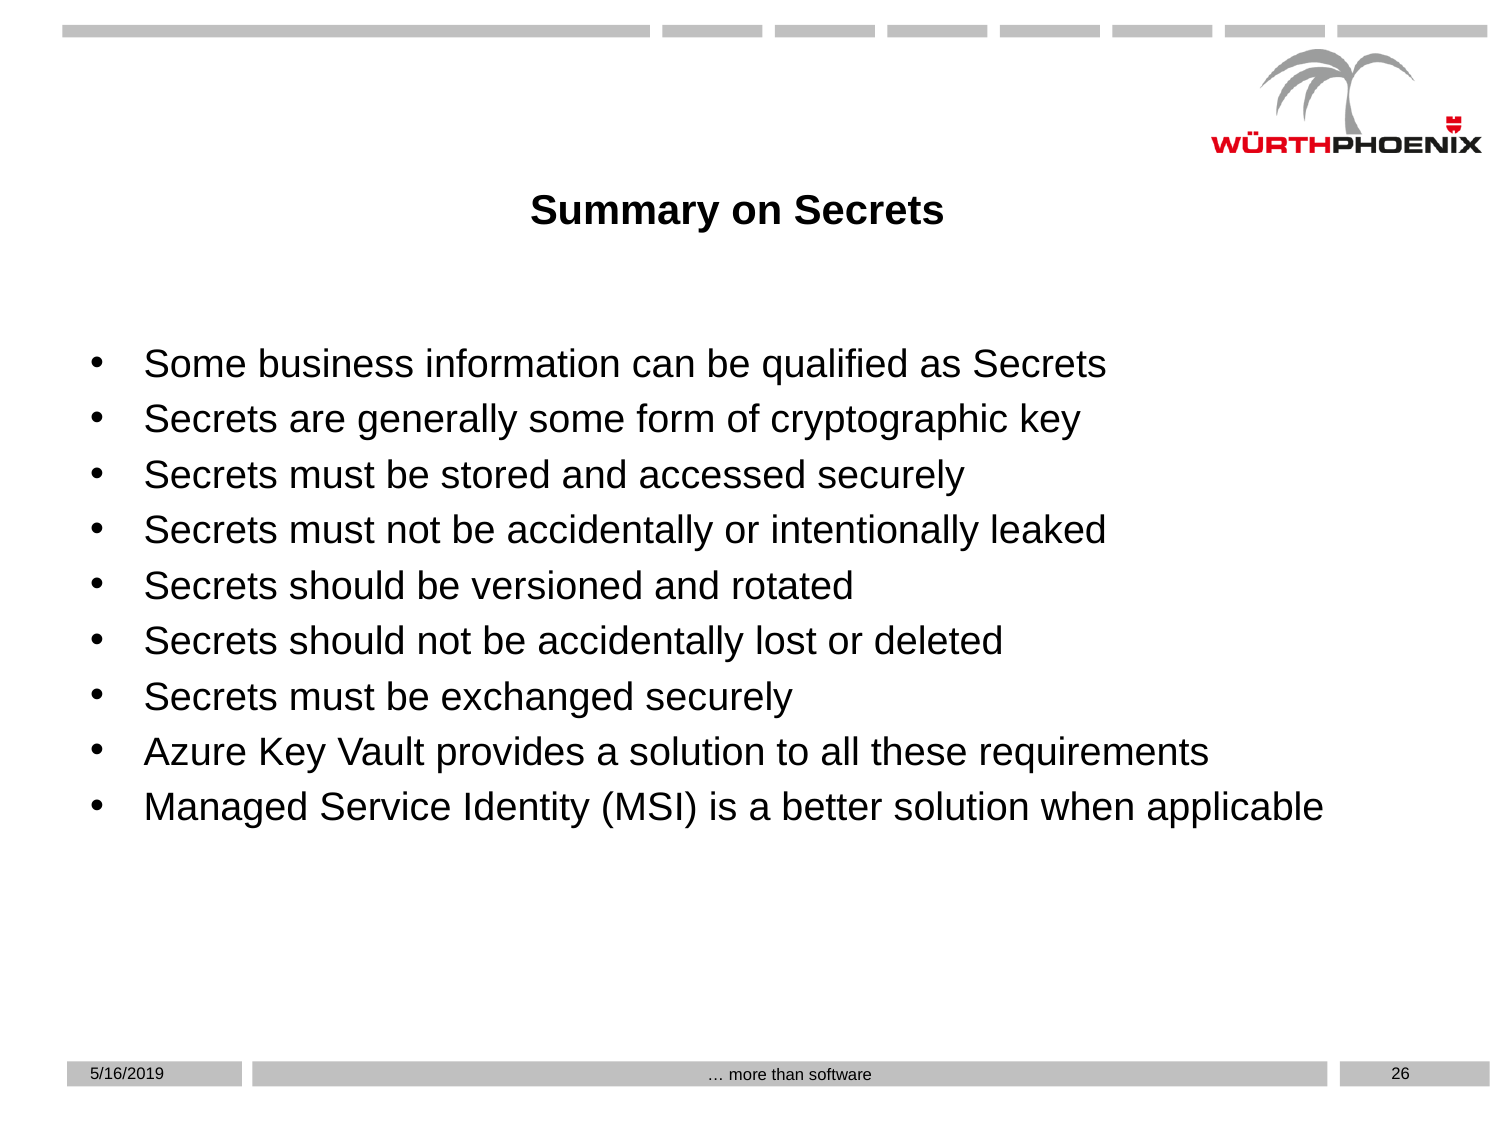

Summary on Secrets

Some business information can be qualified as Secrets
Secrets are generally some form of cryptographic key
Secrets must be stored and accessed securely
Secrets must not be accidentally or intentionally leaked
Secrets should be versioned and rotated
Secrets should not be accidentally lost or deleted
Secrets must be exchanged securely
Azure Key Vault provides a solution to all these requirements
Managed Service Identity (MSI) is a better solution when applicable

5/16/2019
26